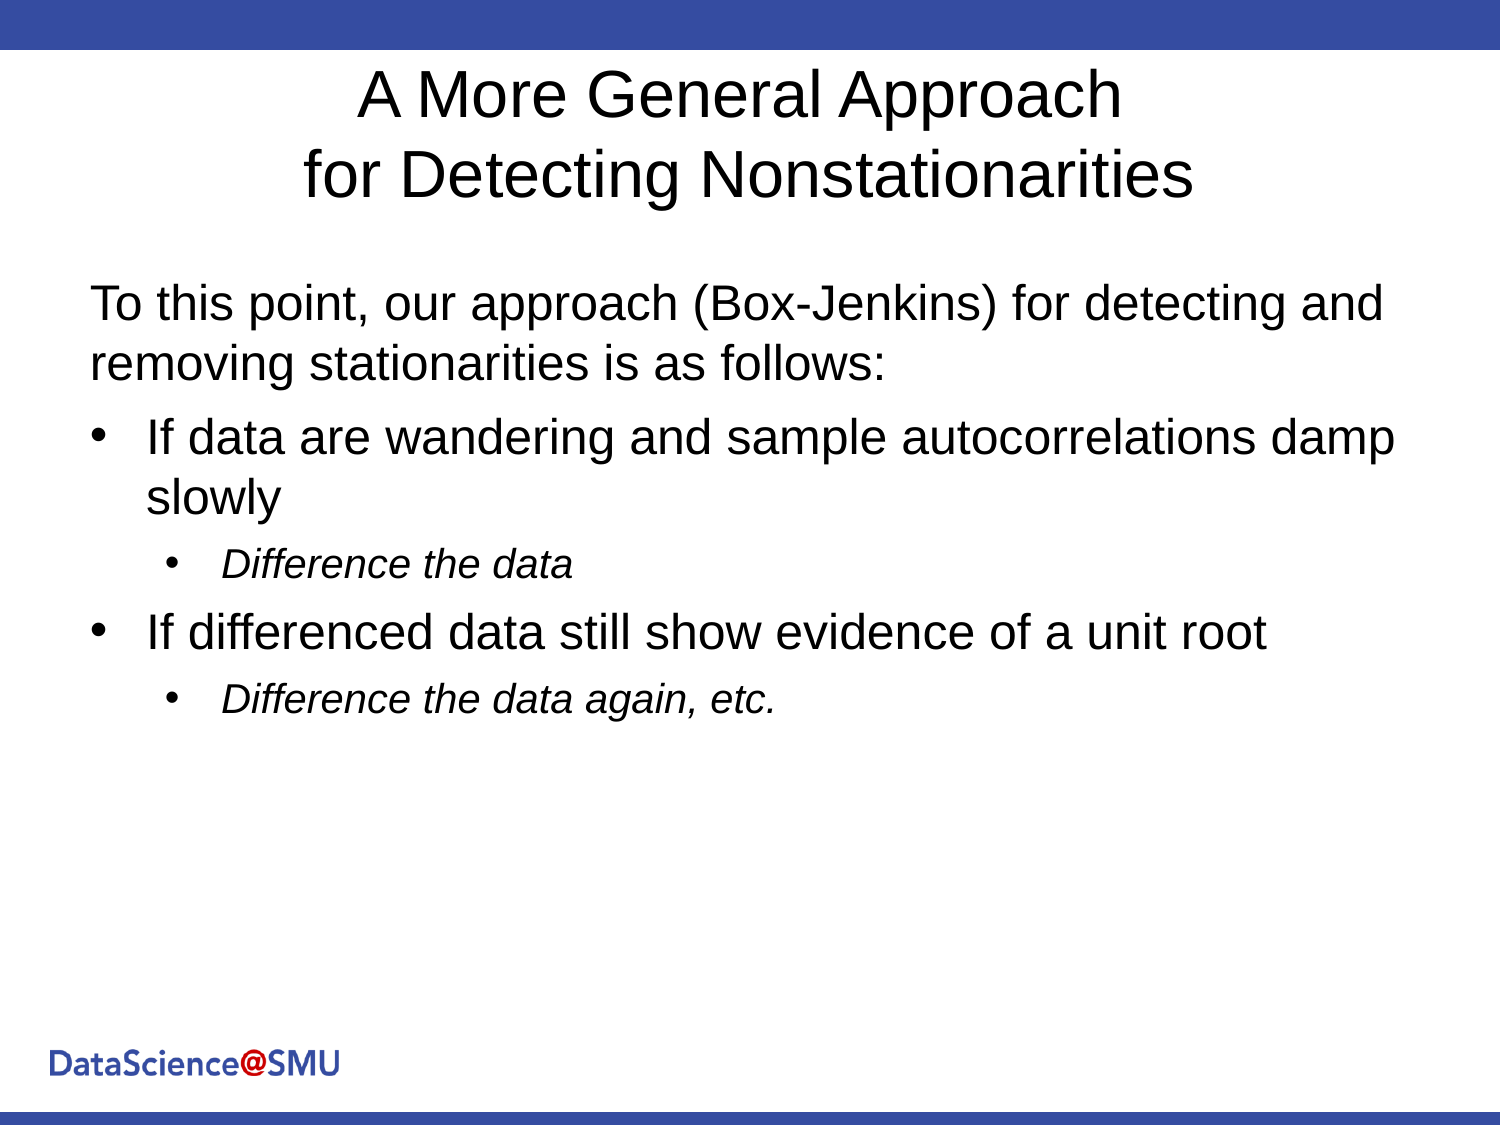

# A More General Approach for Detecting Nonstationarities
To this point, our approach (Box-Jenkins) for detecting and removing stationarities is as follows:
If data are wandering and sample autocorrelations damp slowly
Difference the data
If differenced data still show evidence of a unit root
Difference the data again, etc.